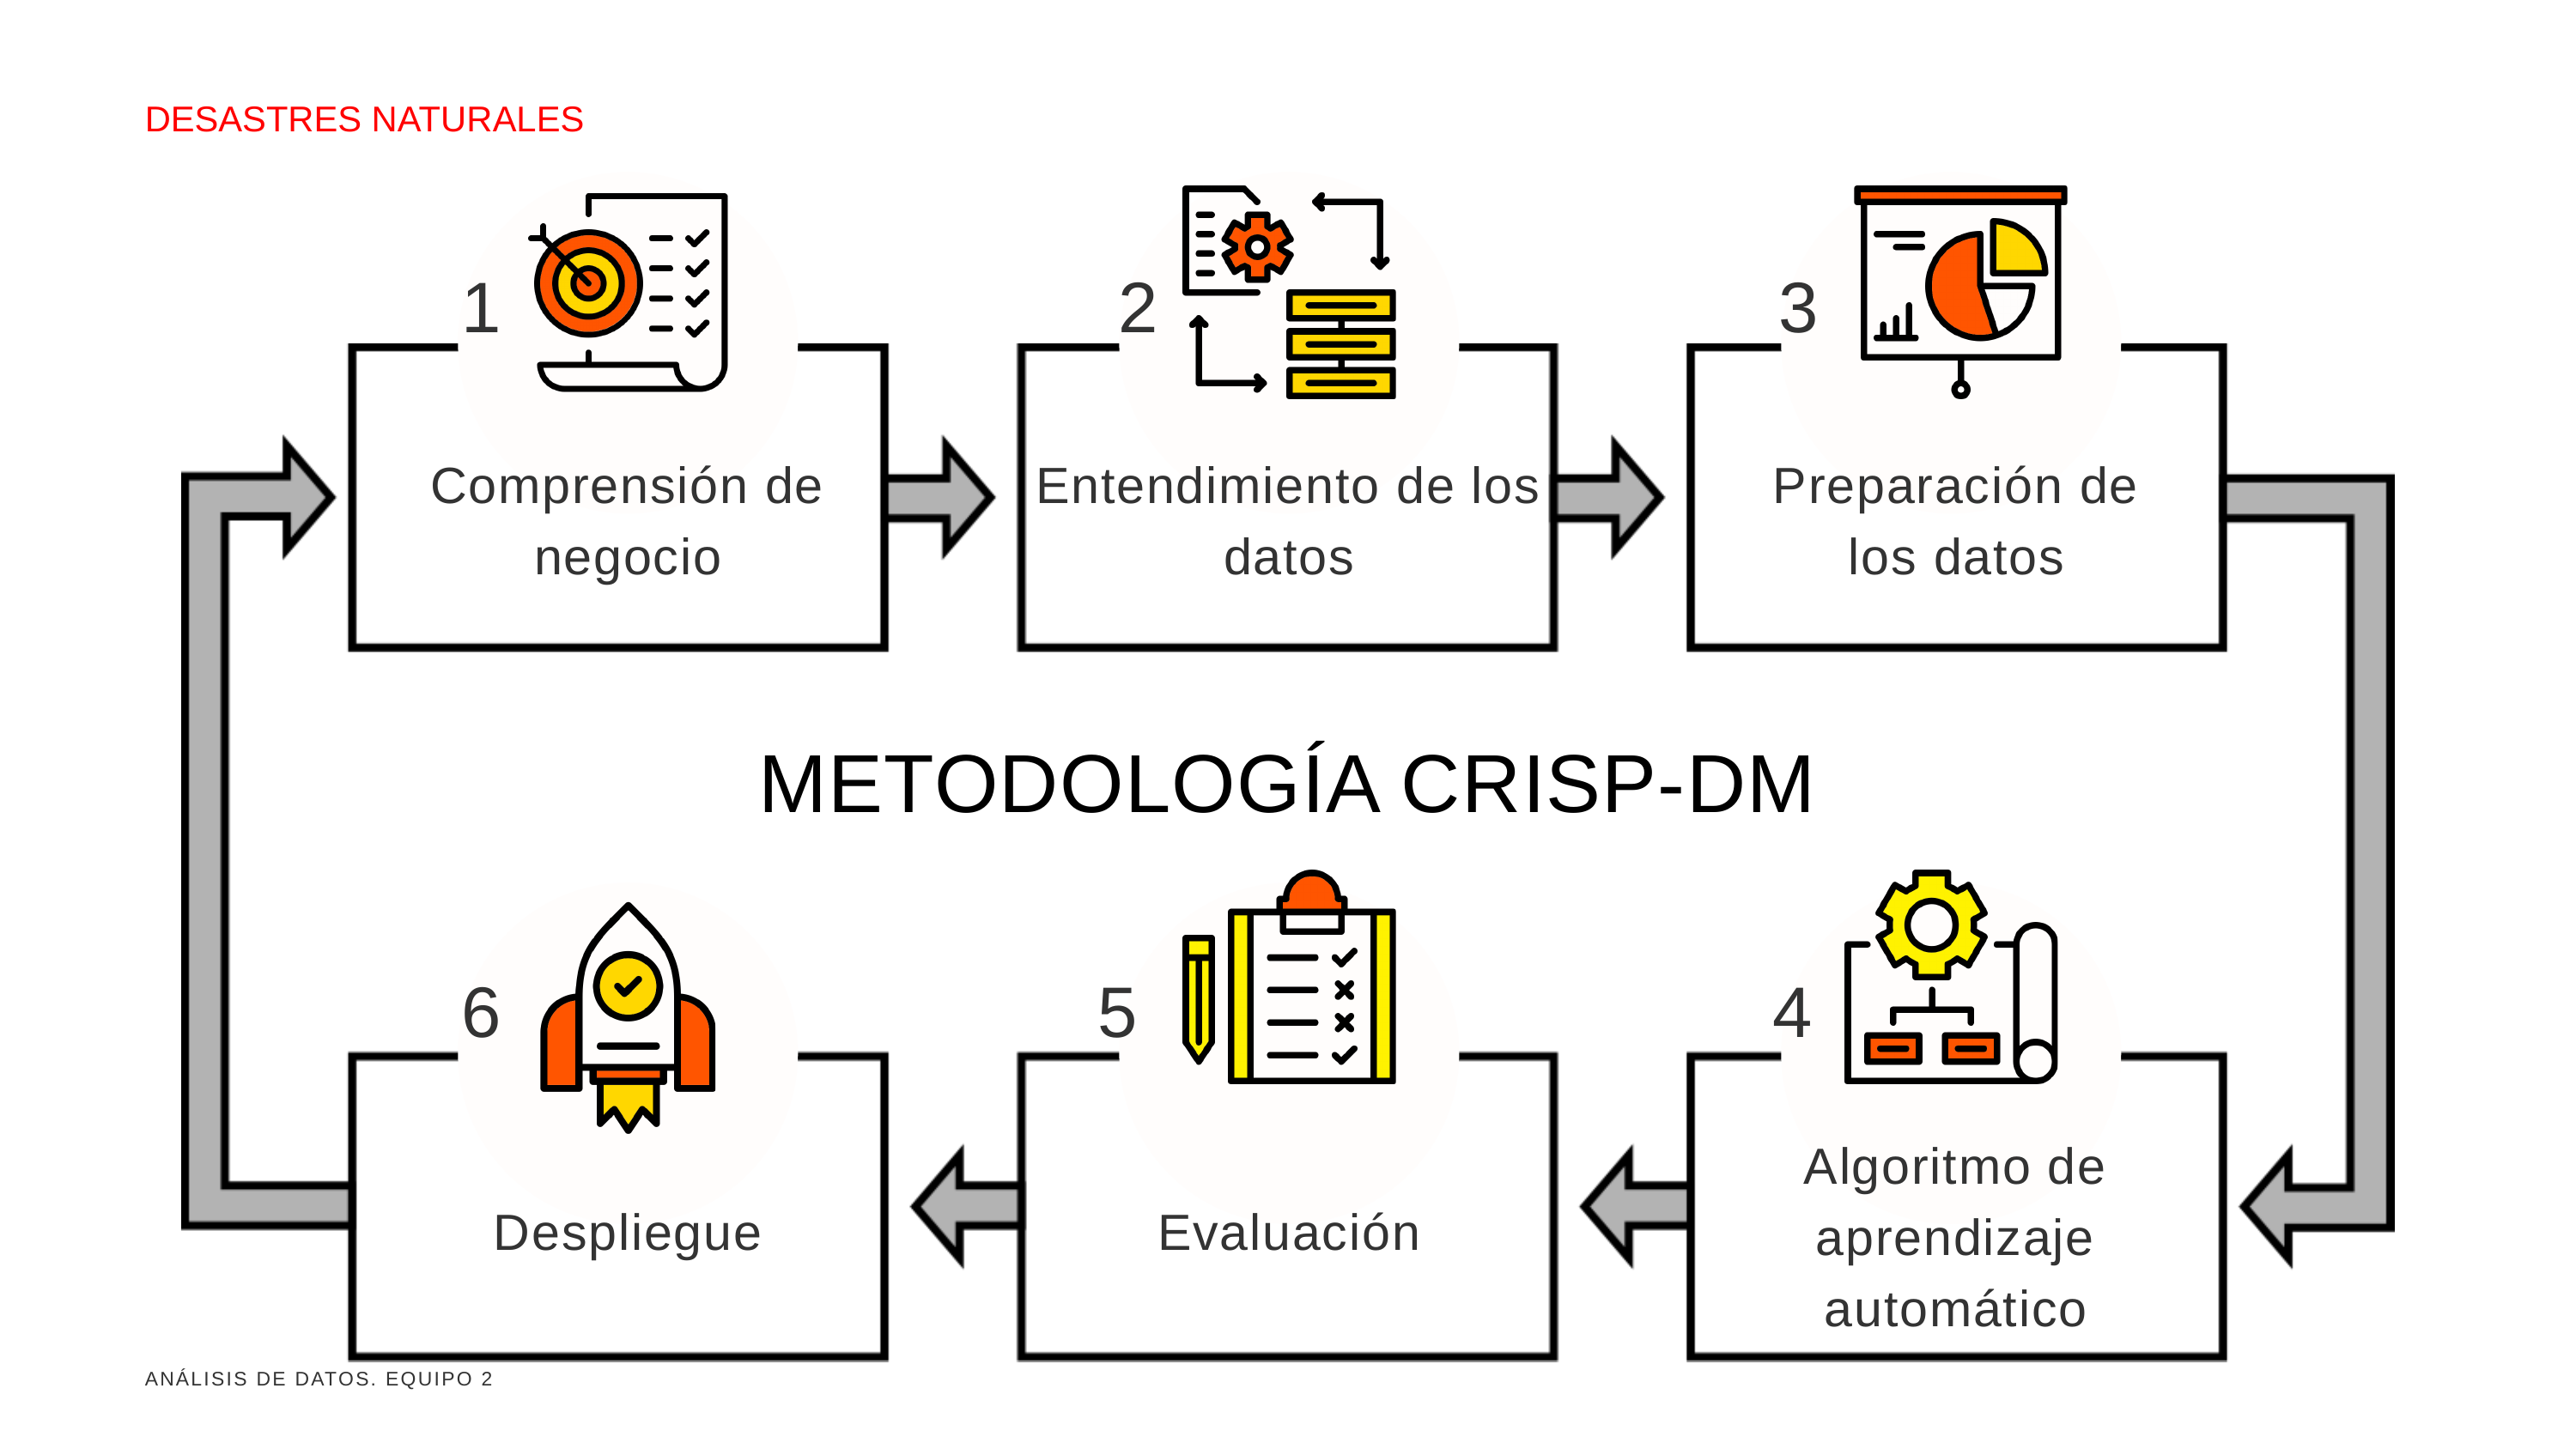

DESASTRES NATURALES

1
2
3

Comprensión de negocio
Entendimiento de los datos
Preparación de los datos

6
5
4
Algoritmo de aprendizaje automático
Despliegue
Evaluación
METODOLOGÍA CRISP-DM
ANÁLISIS DE DATOS. EQUIPO 2